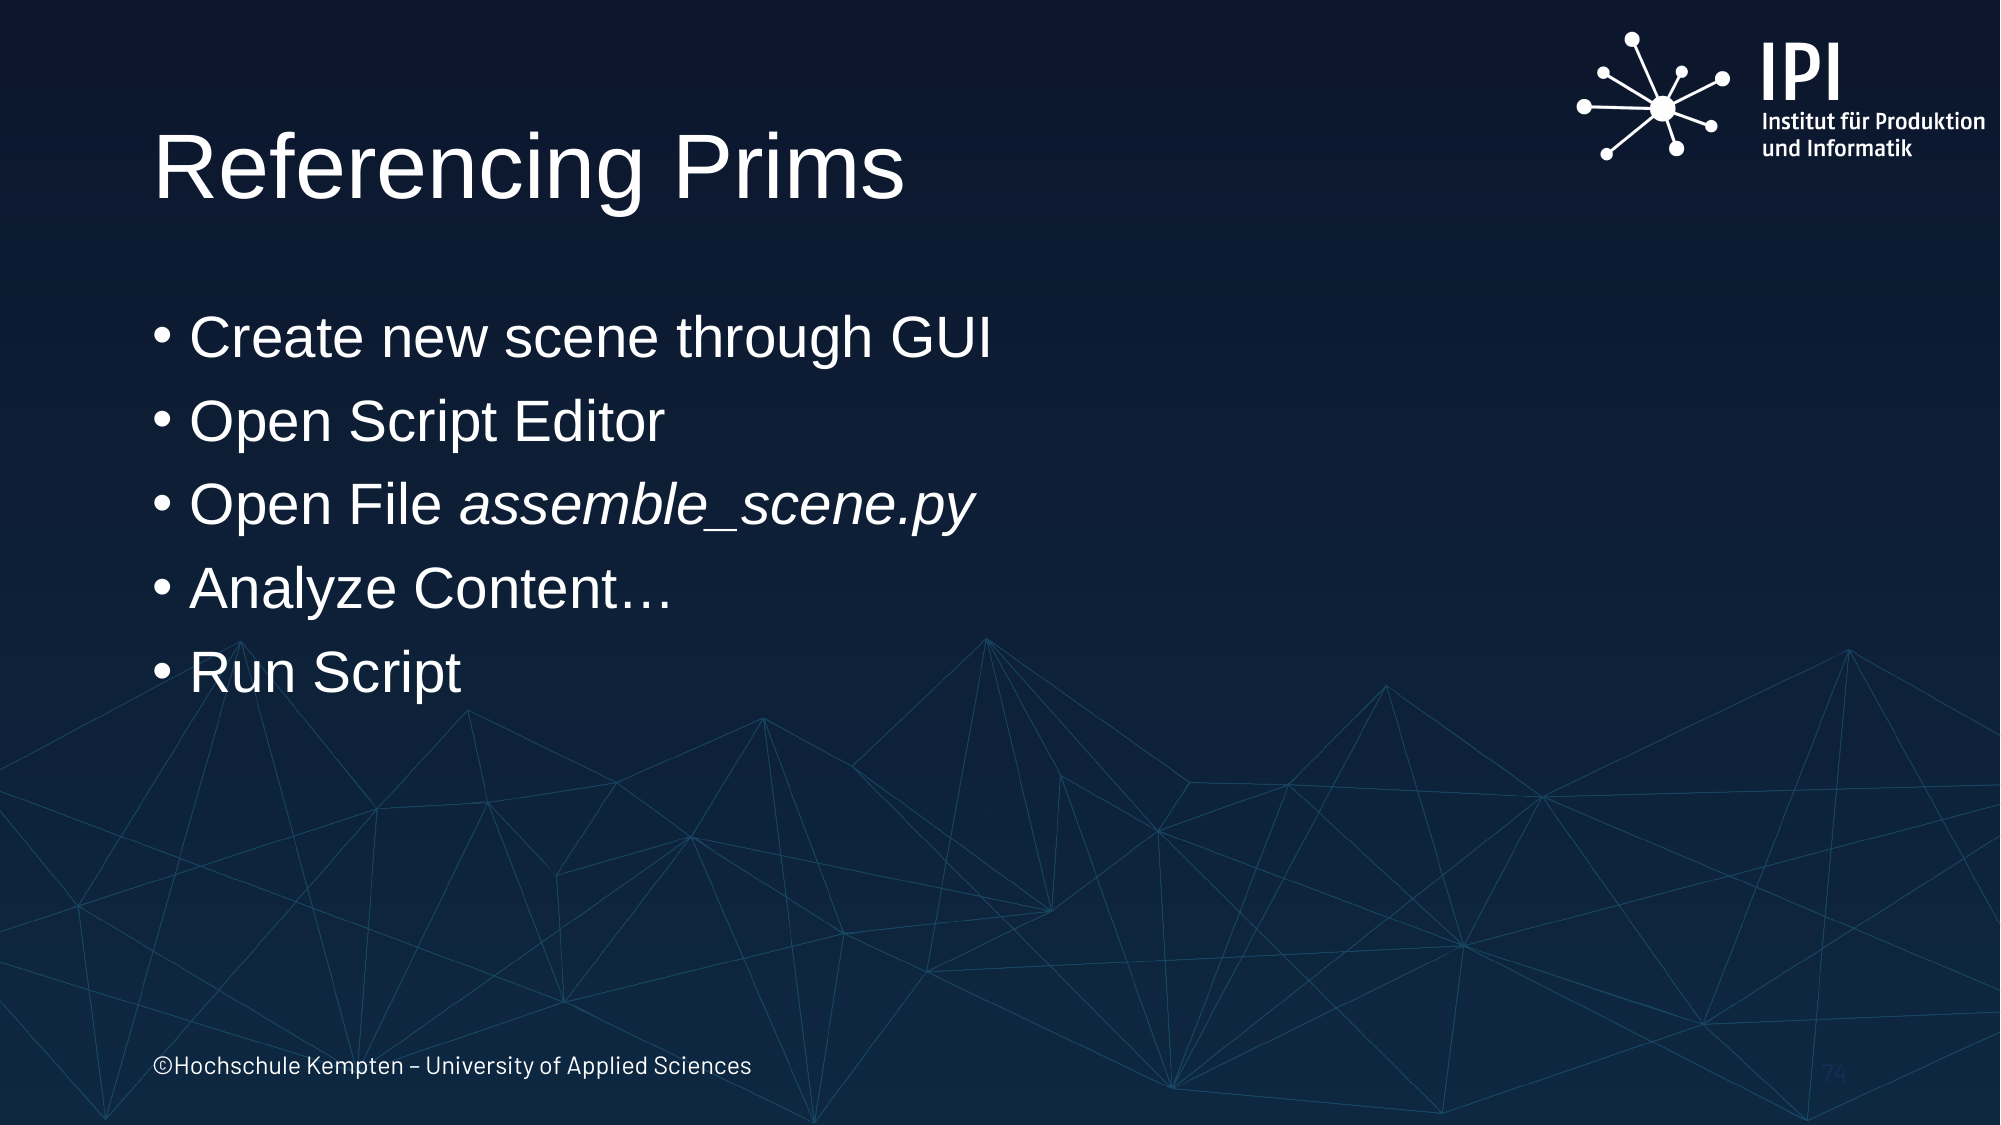

# Referencing Prims
Create new scene through GUI
Open Script Editor
Open File assemble_scene.py
Analyze Content…
Run Script